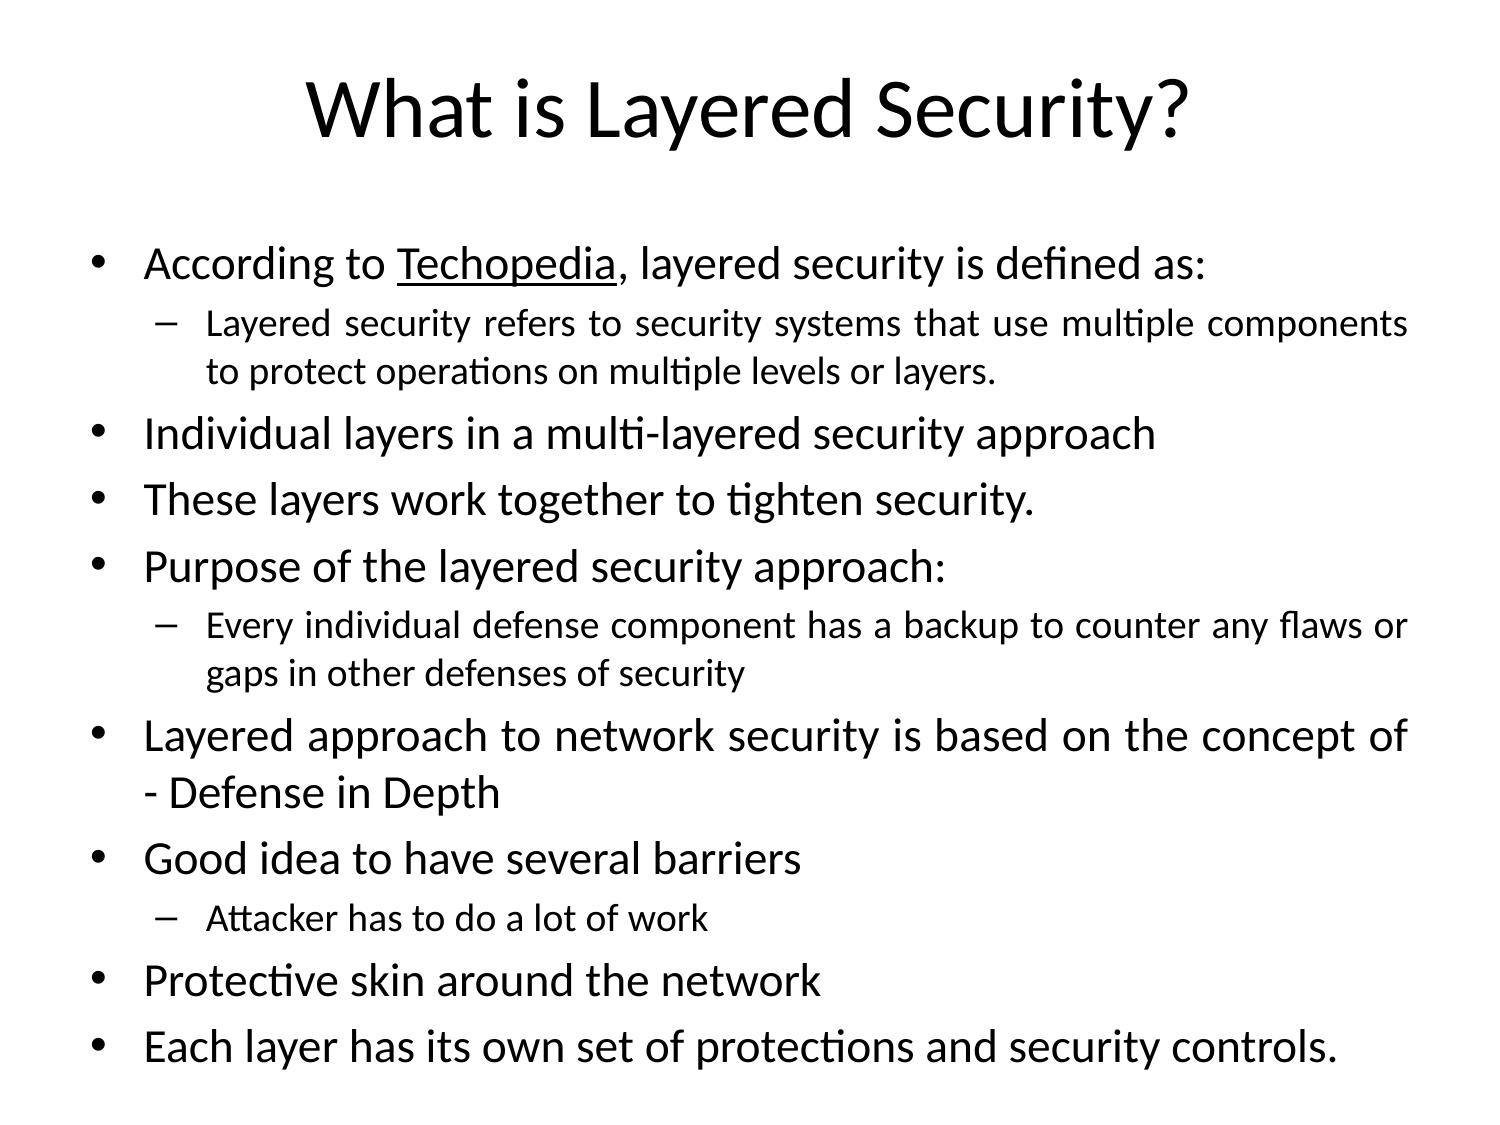

# What is Layered Security?
According to Techopedia, layered security is defined as:
Layered security refers to security systems that use multiple components to protect operations on multiple levels or layers.
Individual layers in a multi-layered security approach
These layers work together to tighten security.
Purpose of the layered security approach:
Every individual defense component has a backup to counter any flaws or gaps in other defenses of security
Layered approach to network security is based on the concept of - Defense in Depth
Good idea to have several barriers
Attacker has to do a lot of work
Protective skin around the network
Each layer has its own set of protections and security controls.